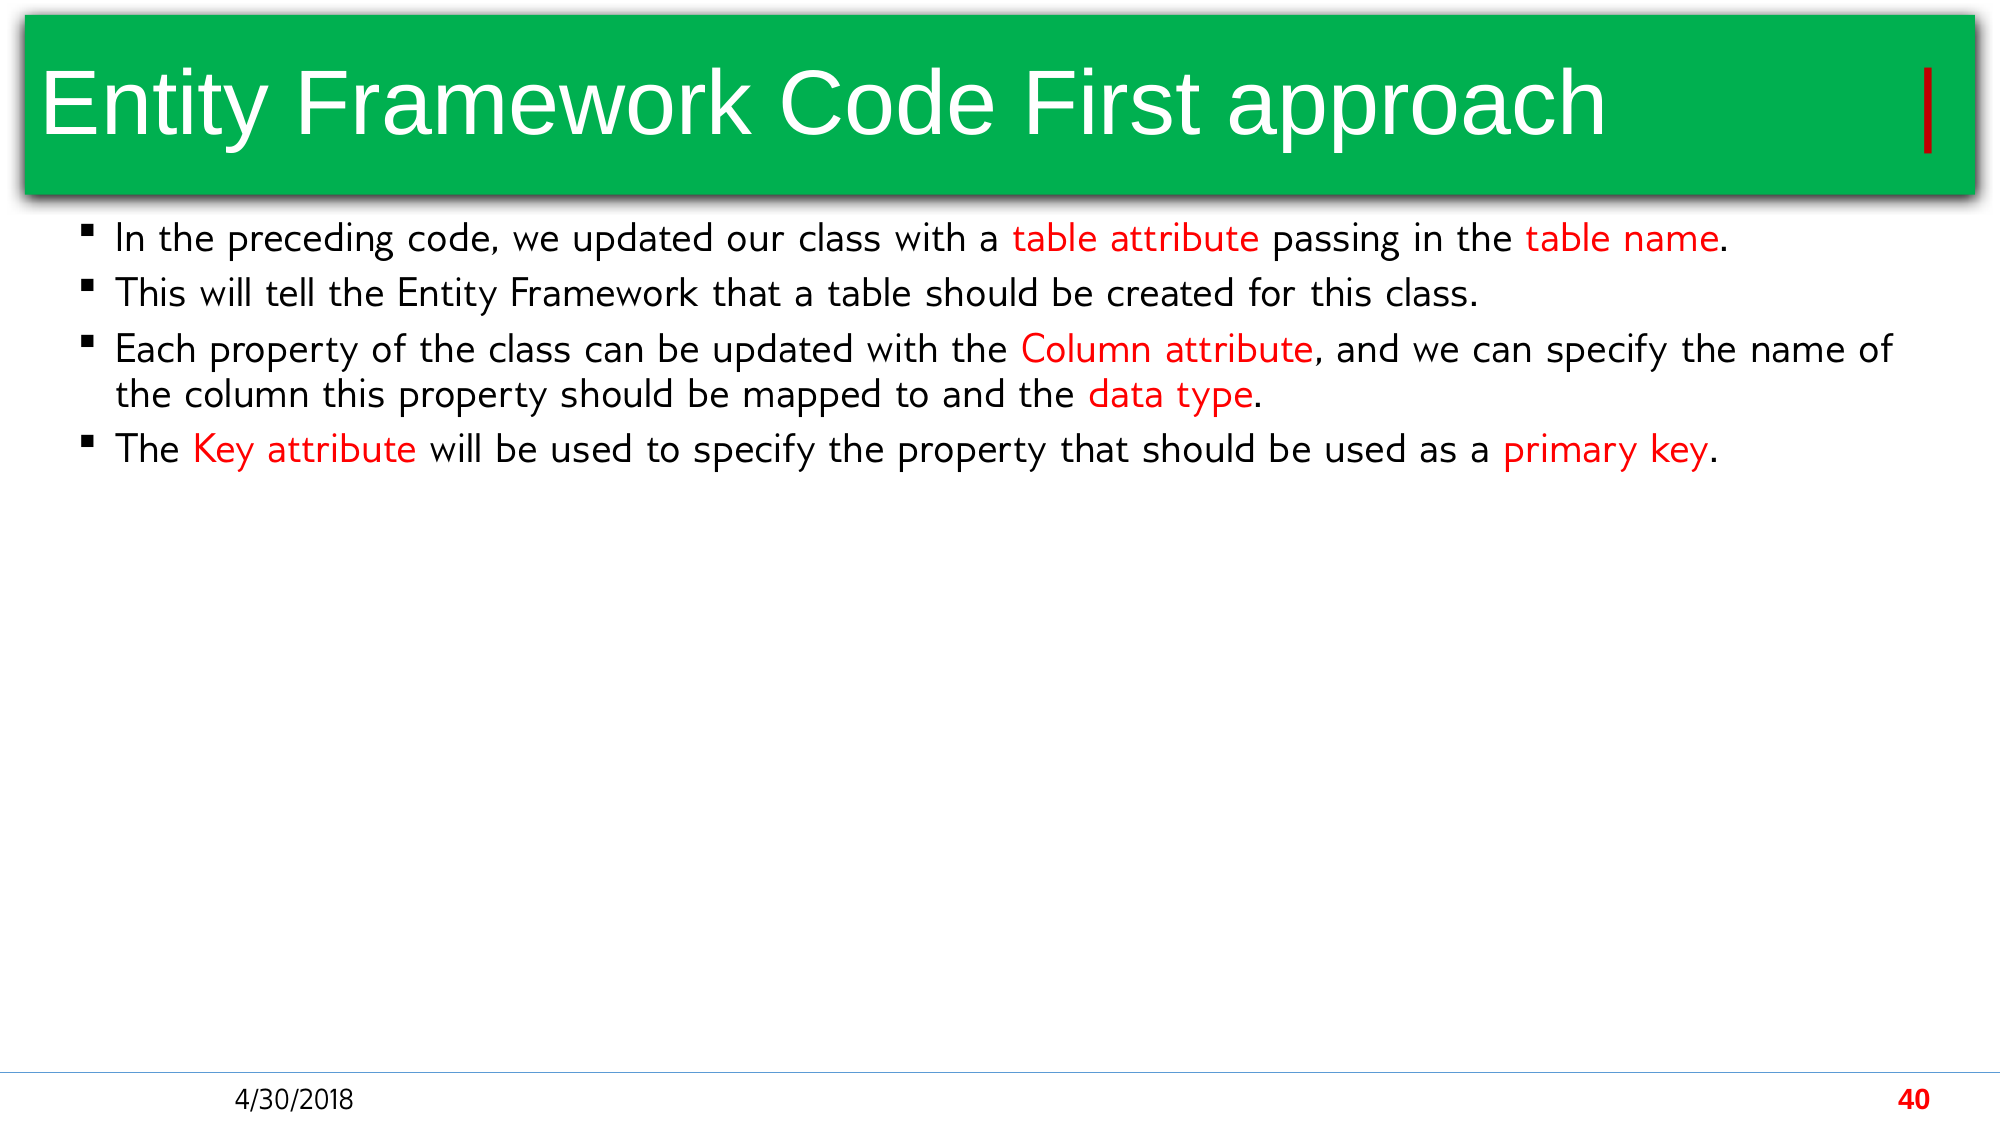

# Entity Framework Code First approach		   |
In the preceding code, we updated our class with a table attribute passing in the table name.
This will tell the Entity Framework that a table should be created for this class.
Each property of the class can be updated with the Column attribute, and we can specify the name of the column this property should be mapped to and the data type.
The Key attribute will be used to specify the property that should be used as a primary key.
4/30/2018
40